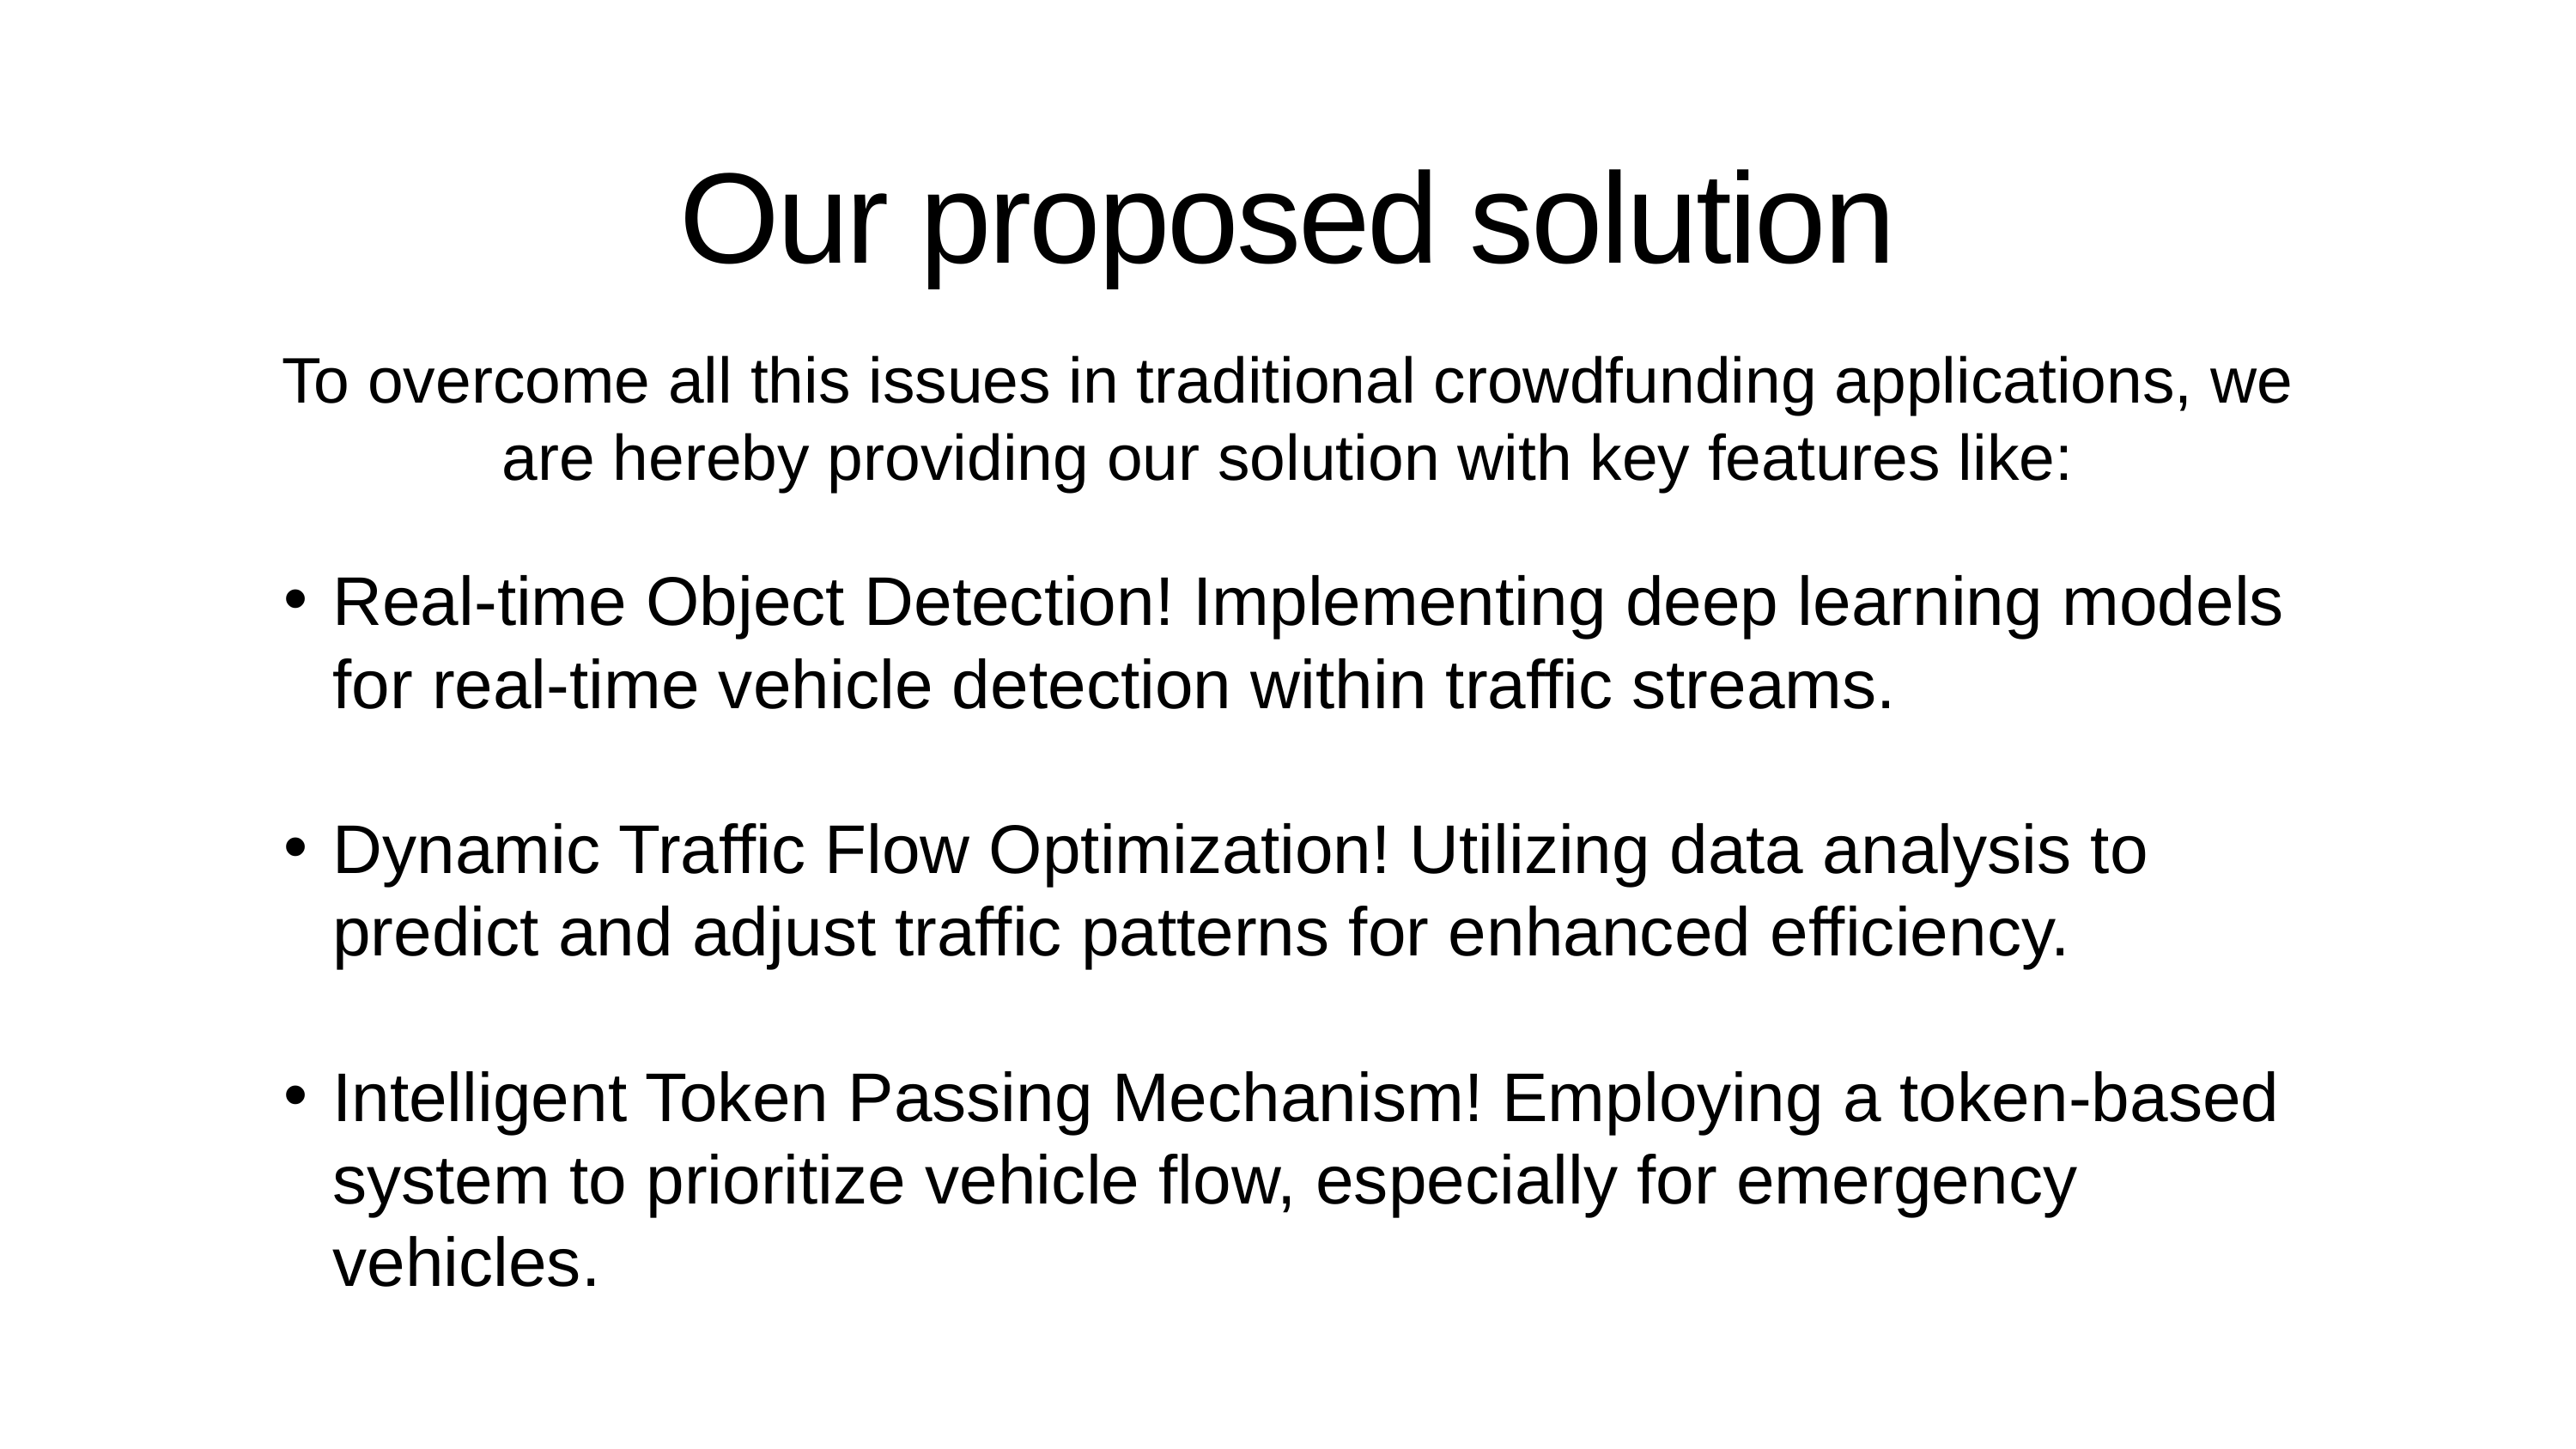

Our proposed solution
To overcome all this issues in traditional crowdfunding applications, we are hereby providing our solution with key features like:
Real-time Object Detection! Implementing deep learning models for real-time vehicle detection within traffic streams.

Dynamic Traffic Flow Optimization! Utilizing data analysis to predict and adjust traffic patterns for enhanced efficiency.

Intelligent Token Passing Mechanism! Employing a token-based system to prioritize vehicle flow, especially for emergency vehicles.